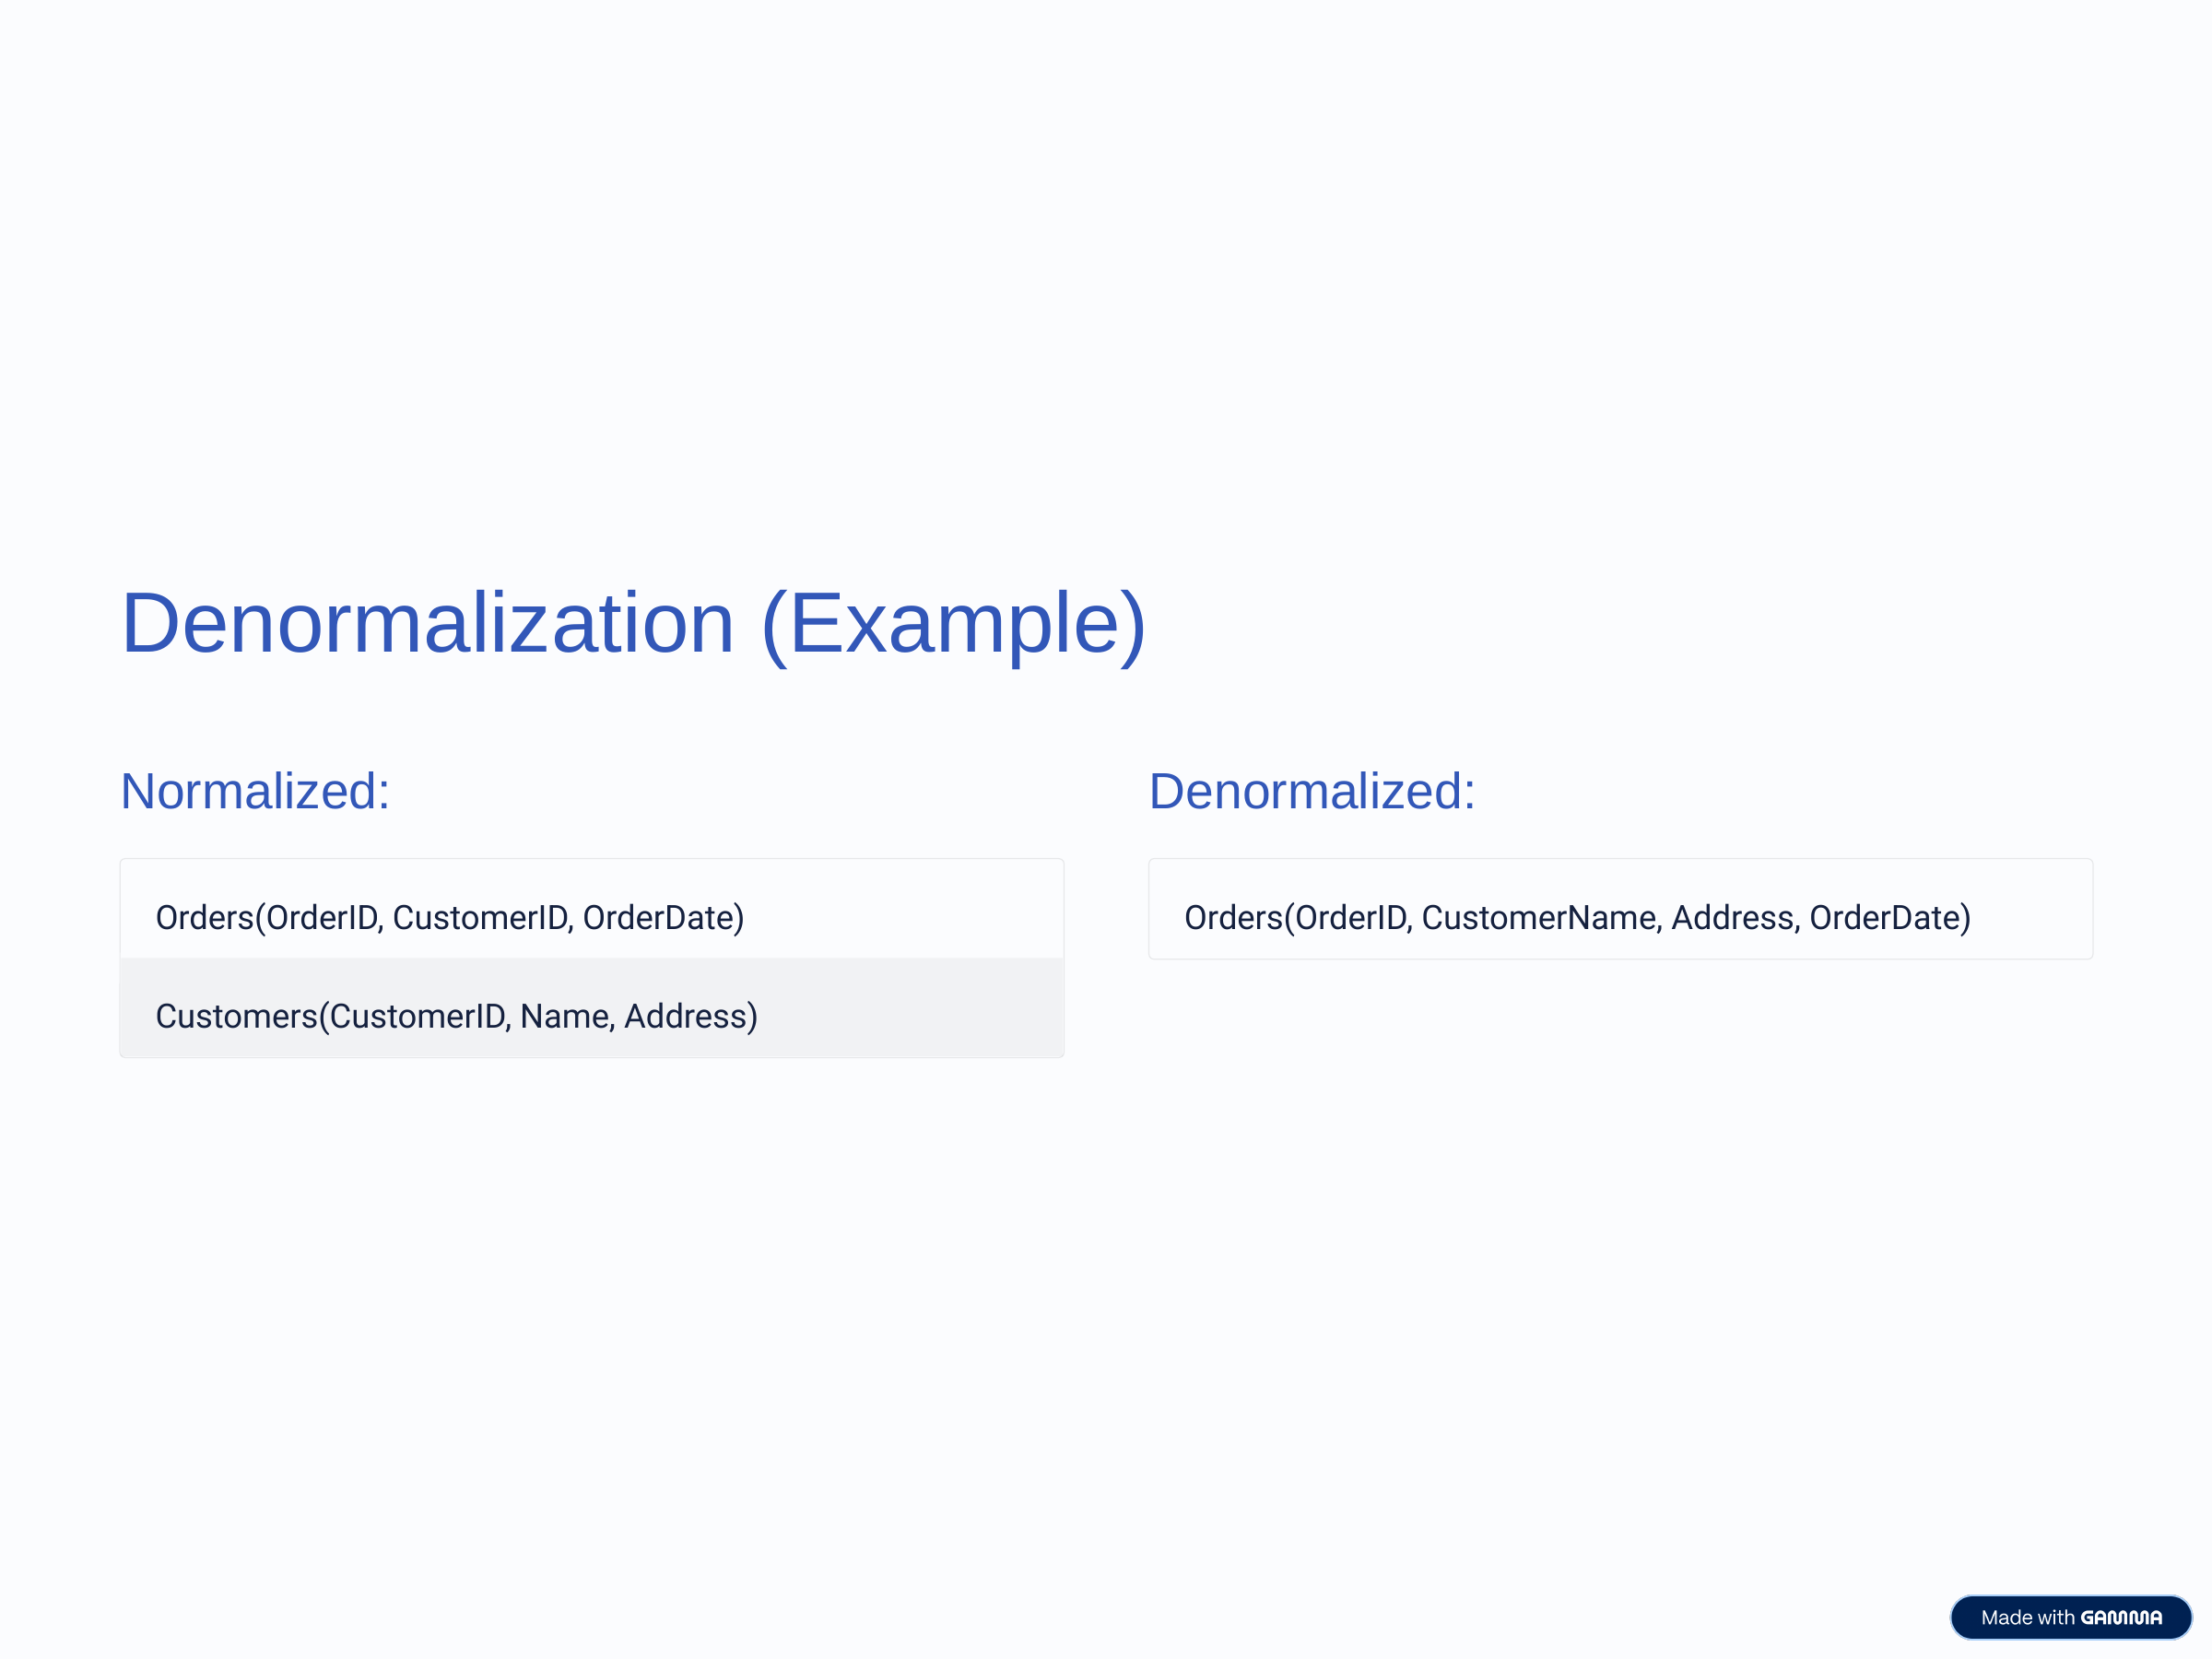

Denormalization (Example)
Normalized:
Denormalized:

Orders(OrderID, CustomerID, OrderDate)
Orders(OrderID, CustomerName, Address, OrderDate)

Customers(CustomerID, Name, Address)